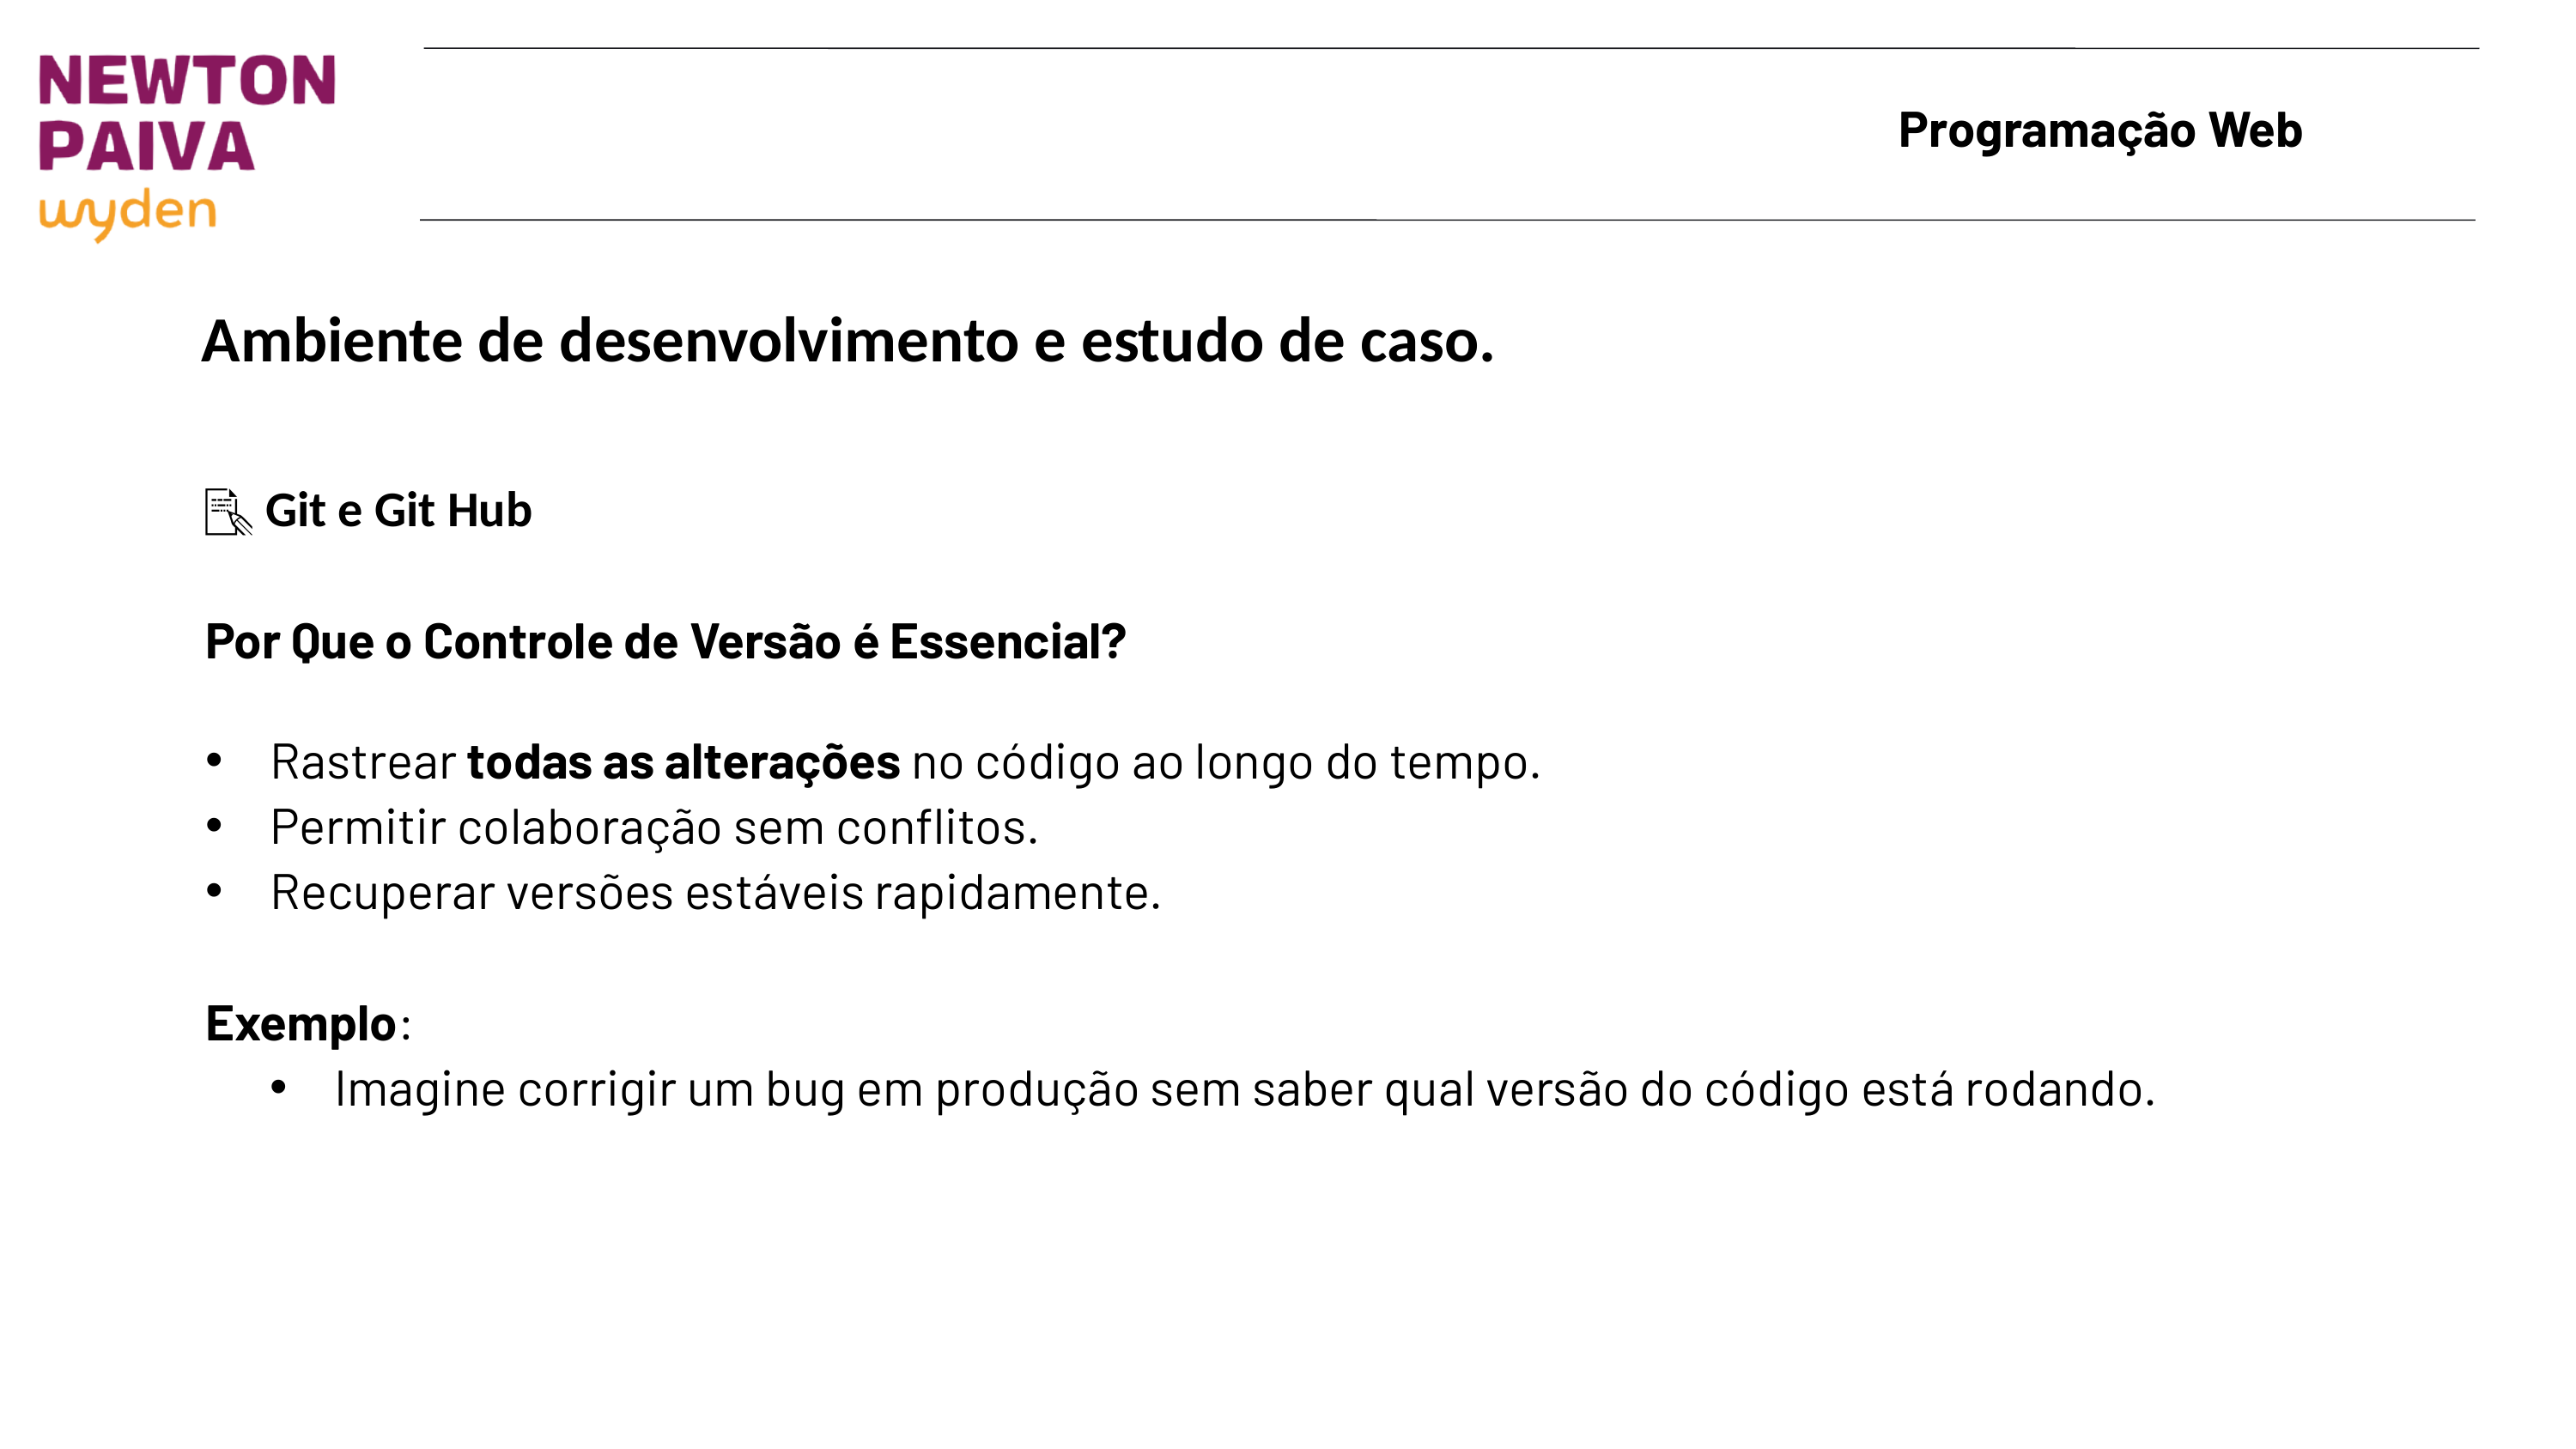

# Ambiente de desenvolvimento e estudo de caso.
📝 Git e Git Hub
Por Que o Controle de Versão é Essencial?

Rastrear todas as alterações no código ao longo do tempo.
Permitir colaboração sem conflitos.
Recuperar versões estáveis rapidamente.

Exemplo:
Imagine corrigir um bug em produção sem saber qual versão do código está rodando.